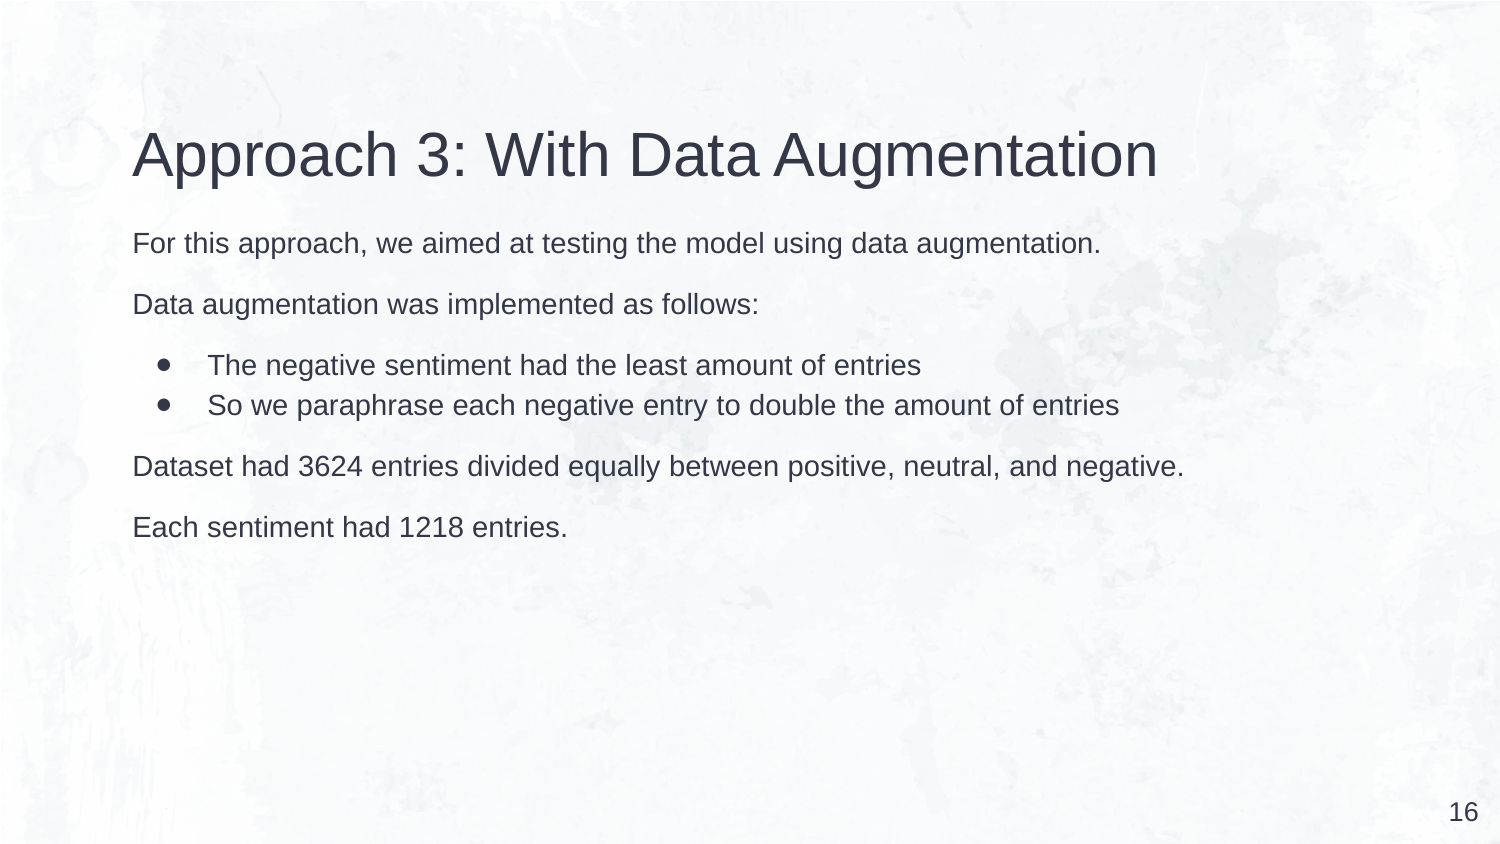

# Approach 3: With Data Augmentation
For this approach, we aimed at testing the model using data augmentation.
Data augmentation was implemented as follows:
The negative sentiment had the least amount of entries
So we paraphrase each negative entry to double the amount of entries
Dataset had 3624 entries divided equally between positive, neutral, and negative.
Each sentiment had 1218 entries.

16